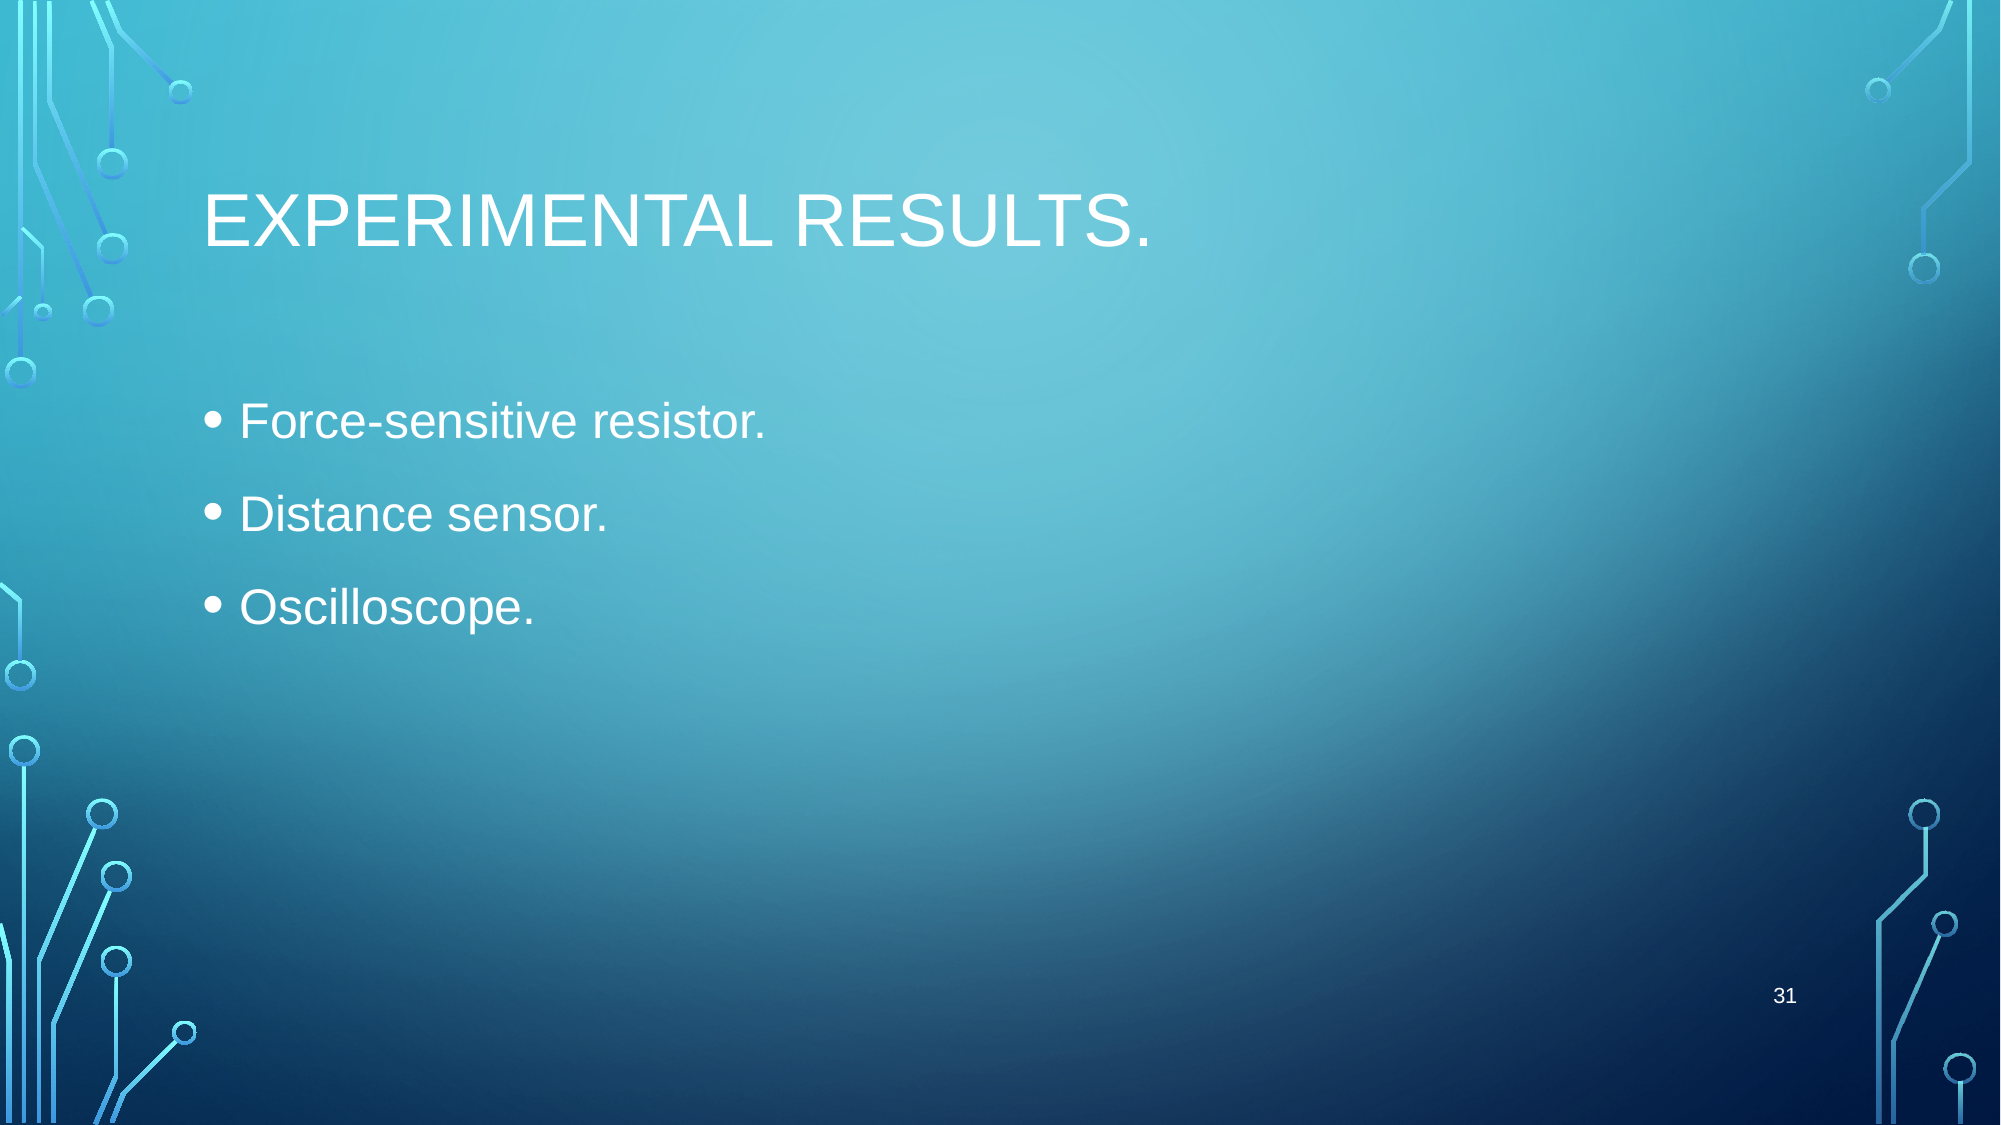

# Experimental results.
Force-sensitive resistor.
Distance sensor.
Oscilloscope.
31